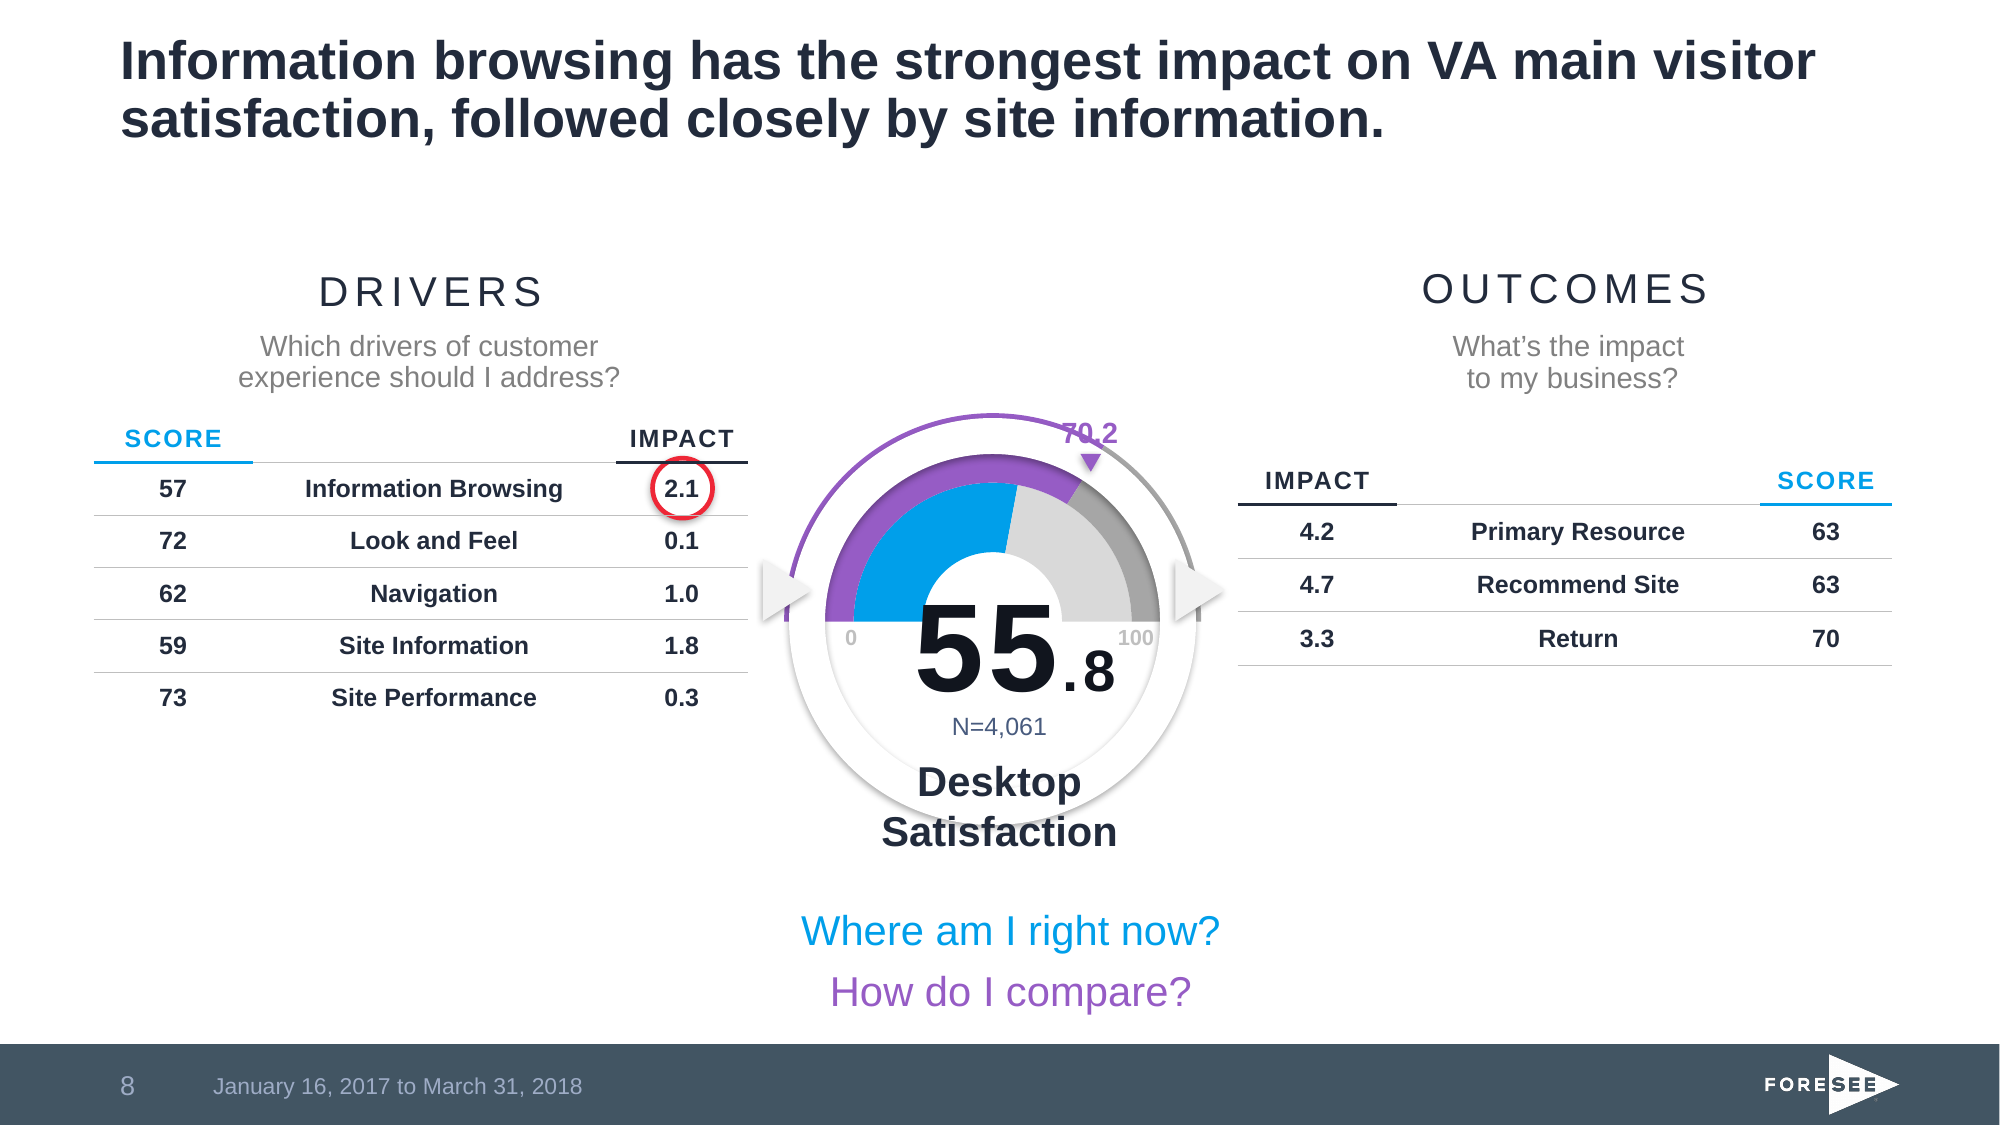

# Information browsing has the strongest impact on VA main visitor satisfaction, followed closely by site information.
DRIVERS
OUTCOMES
Which drivers of customer experience should I address?
What’s the impact
to my business?

### Chart

| Category | Score (Blue) | Benchmark (Purple) |
|---|---|---|
| DO NOT CHANGE (keep at 100) | 100.0 | 100.0 |
| Score | 55.8 | 68.0 |
| 100 - Score | 44.2 | 32.0 |
70.2

55.8
0
100
Where am I right now?
How do I compare?
| SCORE |  | IMPACT |
| --- | --- | --- |
| 57 | Information Browsing | 2.1 |
| 72 | Look and Feel | 0.1 |
| 62 | Navigation | 1.0 |
| 59 | Site Information | 1.8 |
| 73 | Site Performance | 0.3 |
| IMPACT |  | SCORE |
| --- | --- | --- |
| 4.2 | Primary Resource | 63 |
| 4.7 | Recommend Site | 63 |
| 3.3 | Return | 70 |

N=4,061
Desktop
Satisfaction
8
January 16, 2017 to March 31, 2018